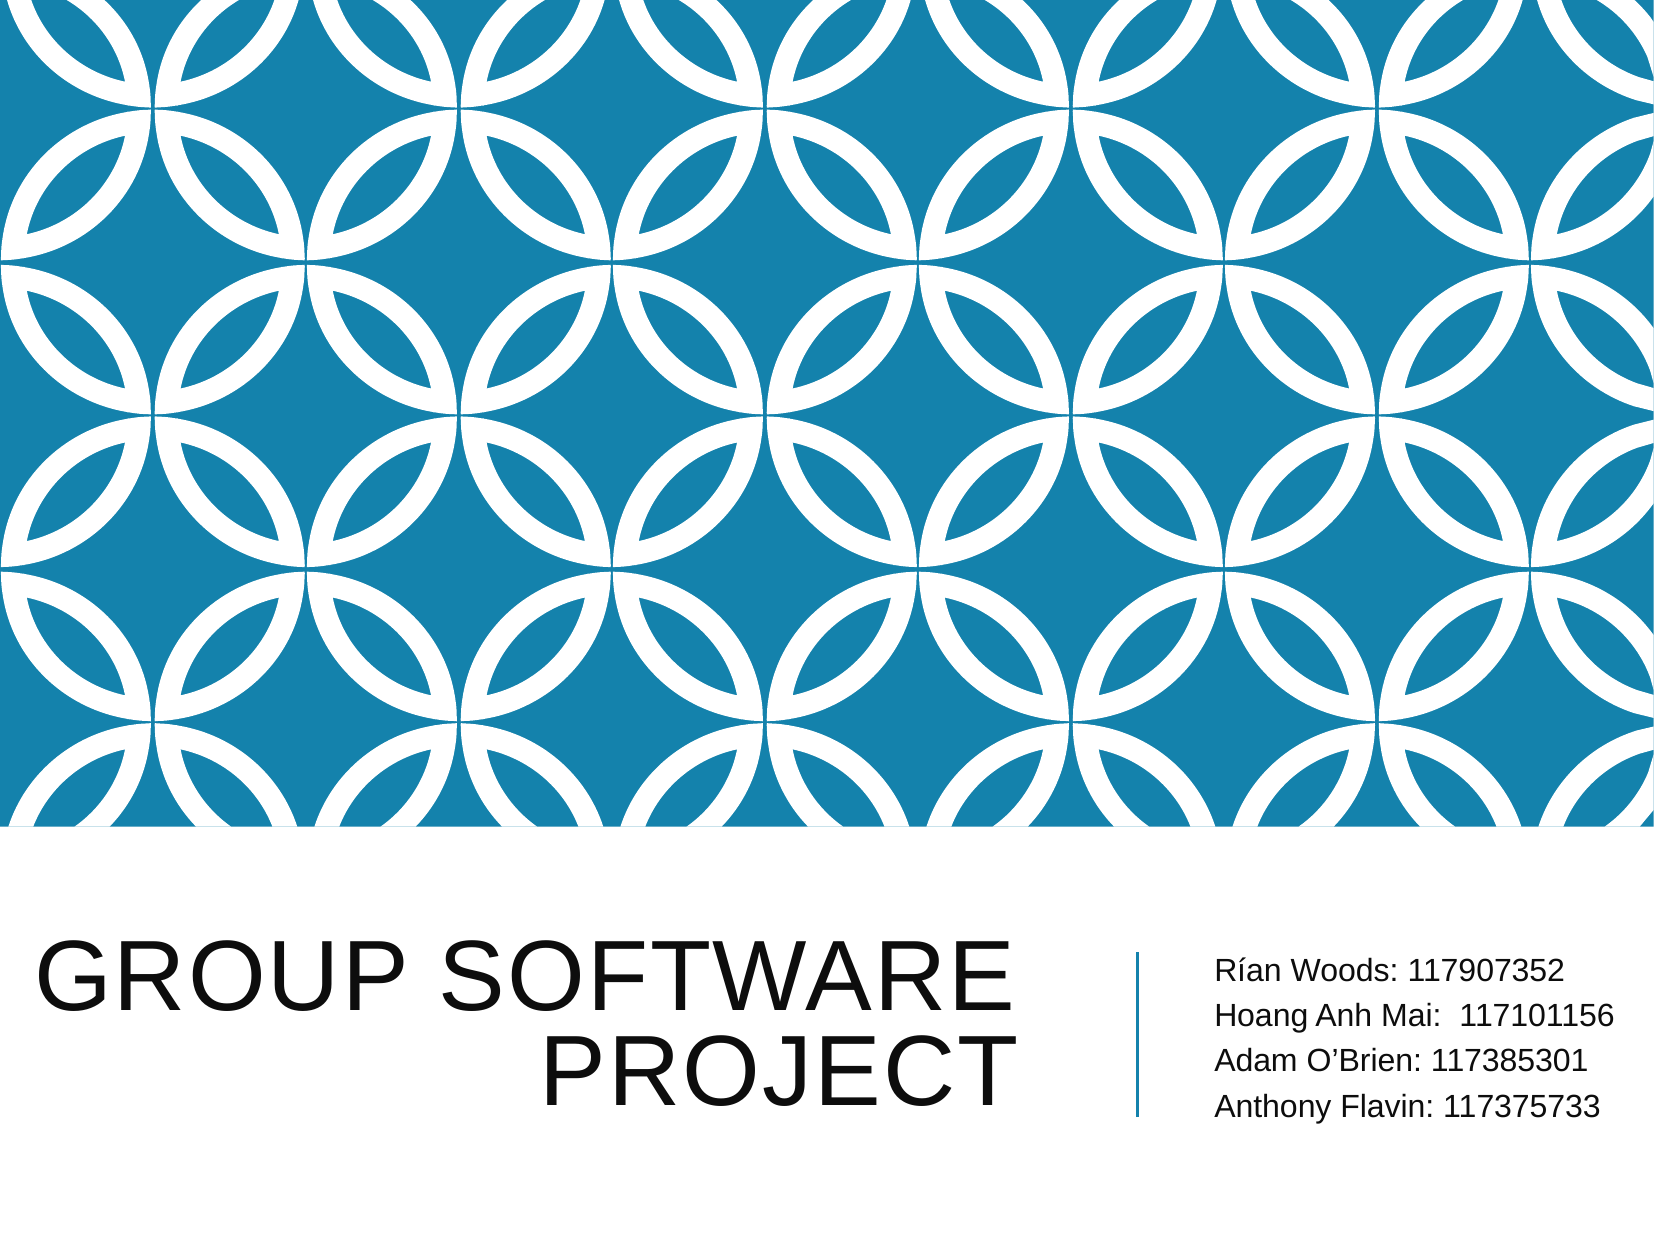

# Group Software Project

Rían Woods: 117907352
Hoang Anh Mai:  117101156
Adam O’Brien: 117385301
Anthony Flavin: 117375733